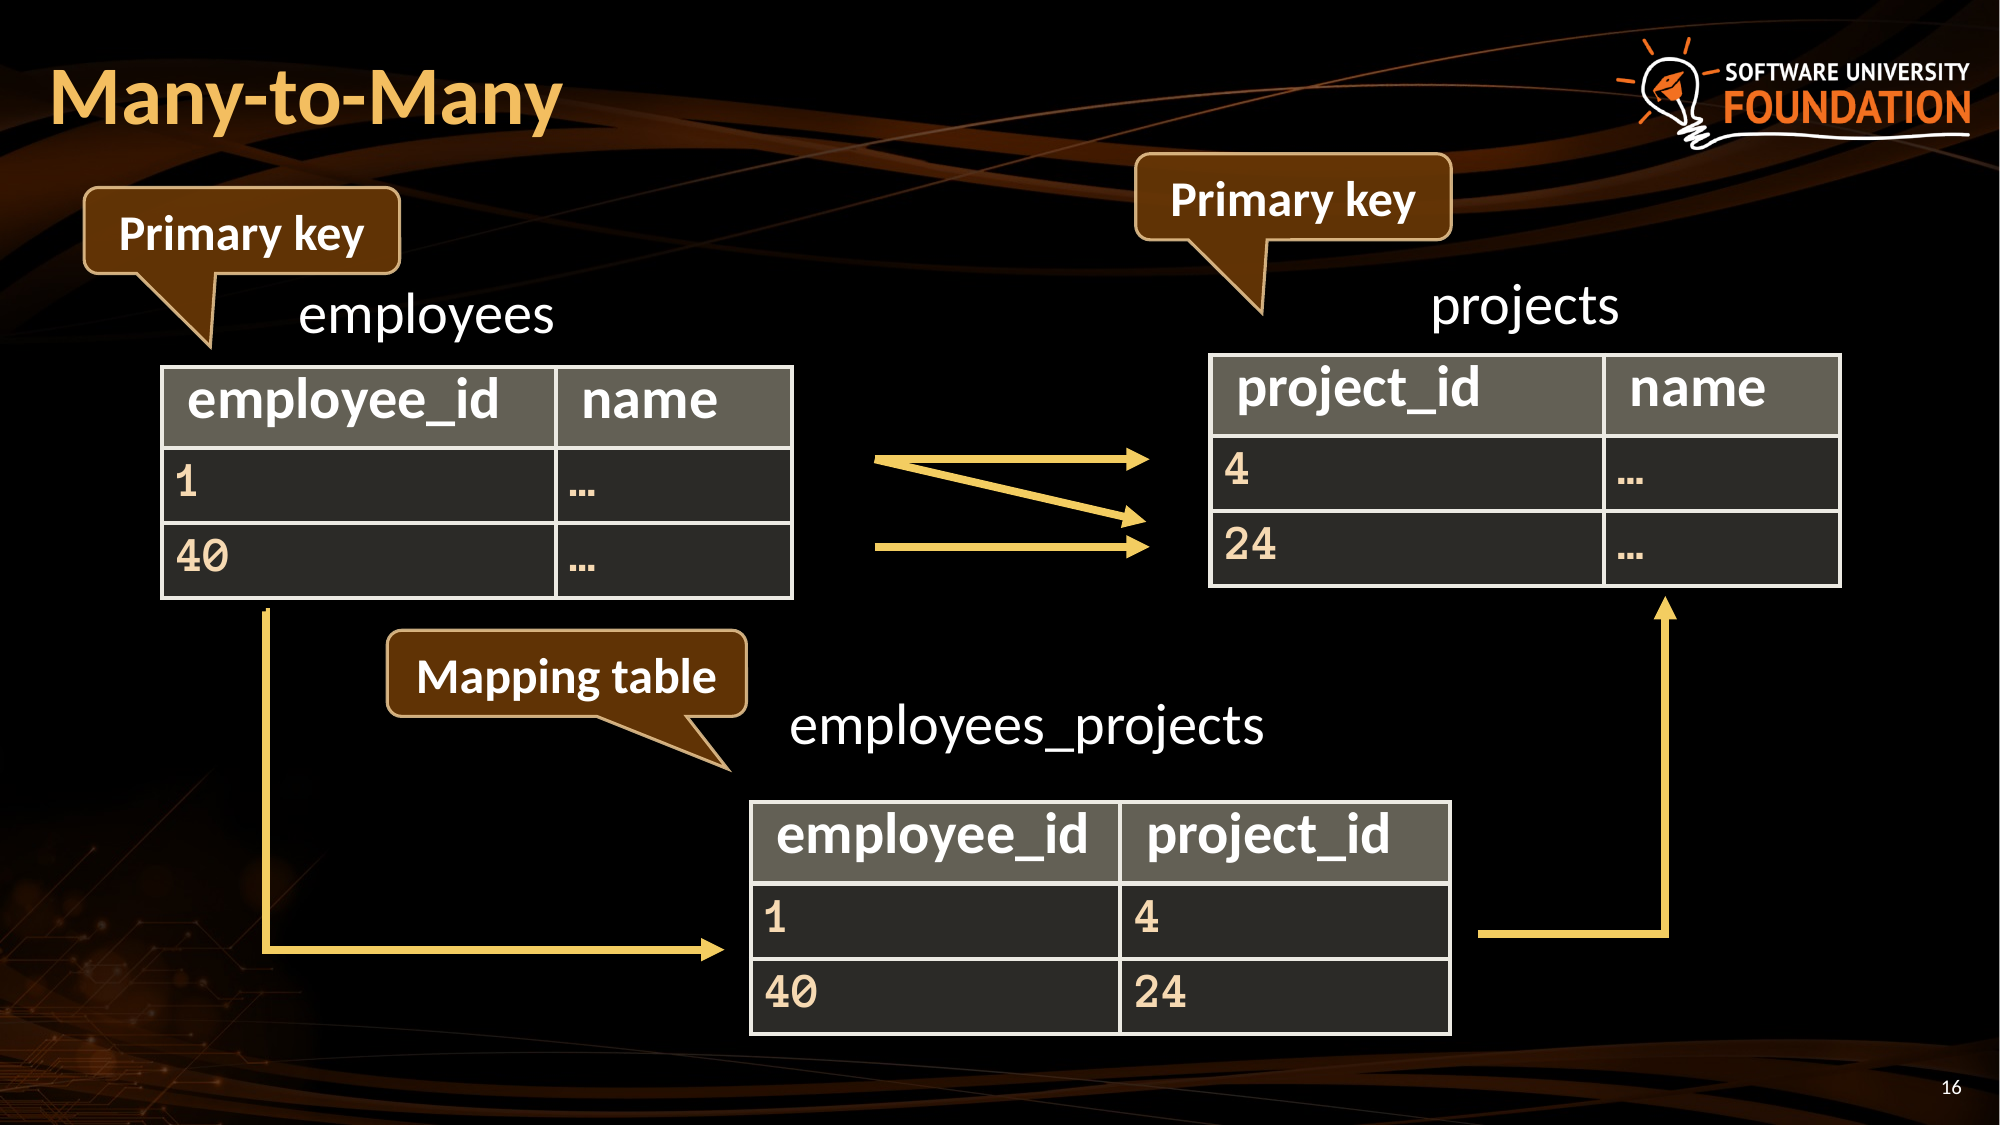

# Many-to-Many
Primary key
Primary key
projects
employees
| project\_id | name |
| --- | --- |
| 4 | … |
| 24 | … |
| employee\_id | name |
| --- | --- |
| 1 | … |
| 40 | … |
Mapping table
employees_projects
| employee\_id | project\_id |
| --- | --- |
| 1 | 4 |
| 40 | 24 |
16